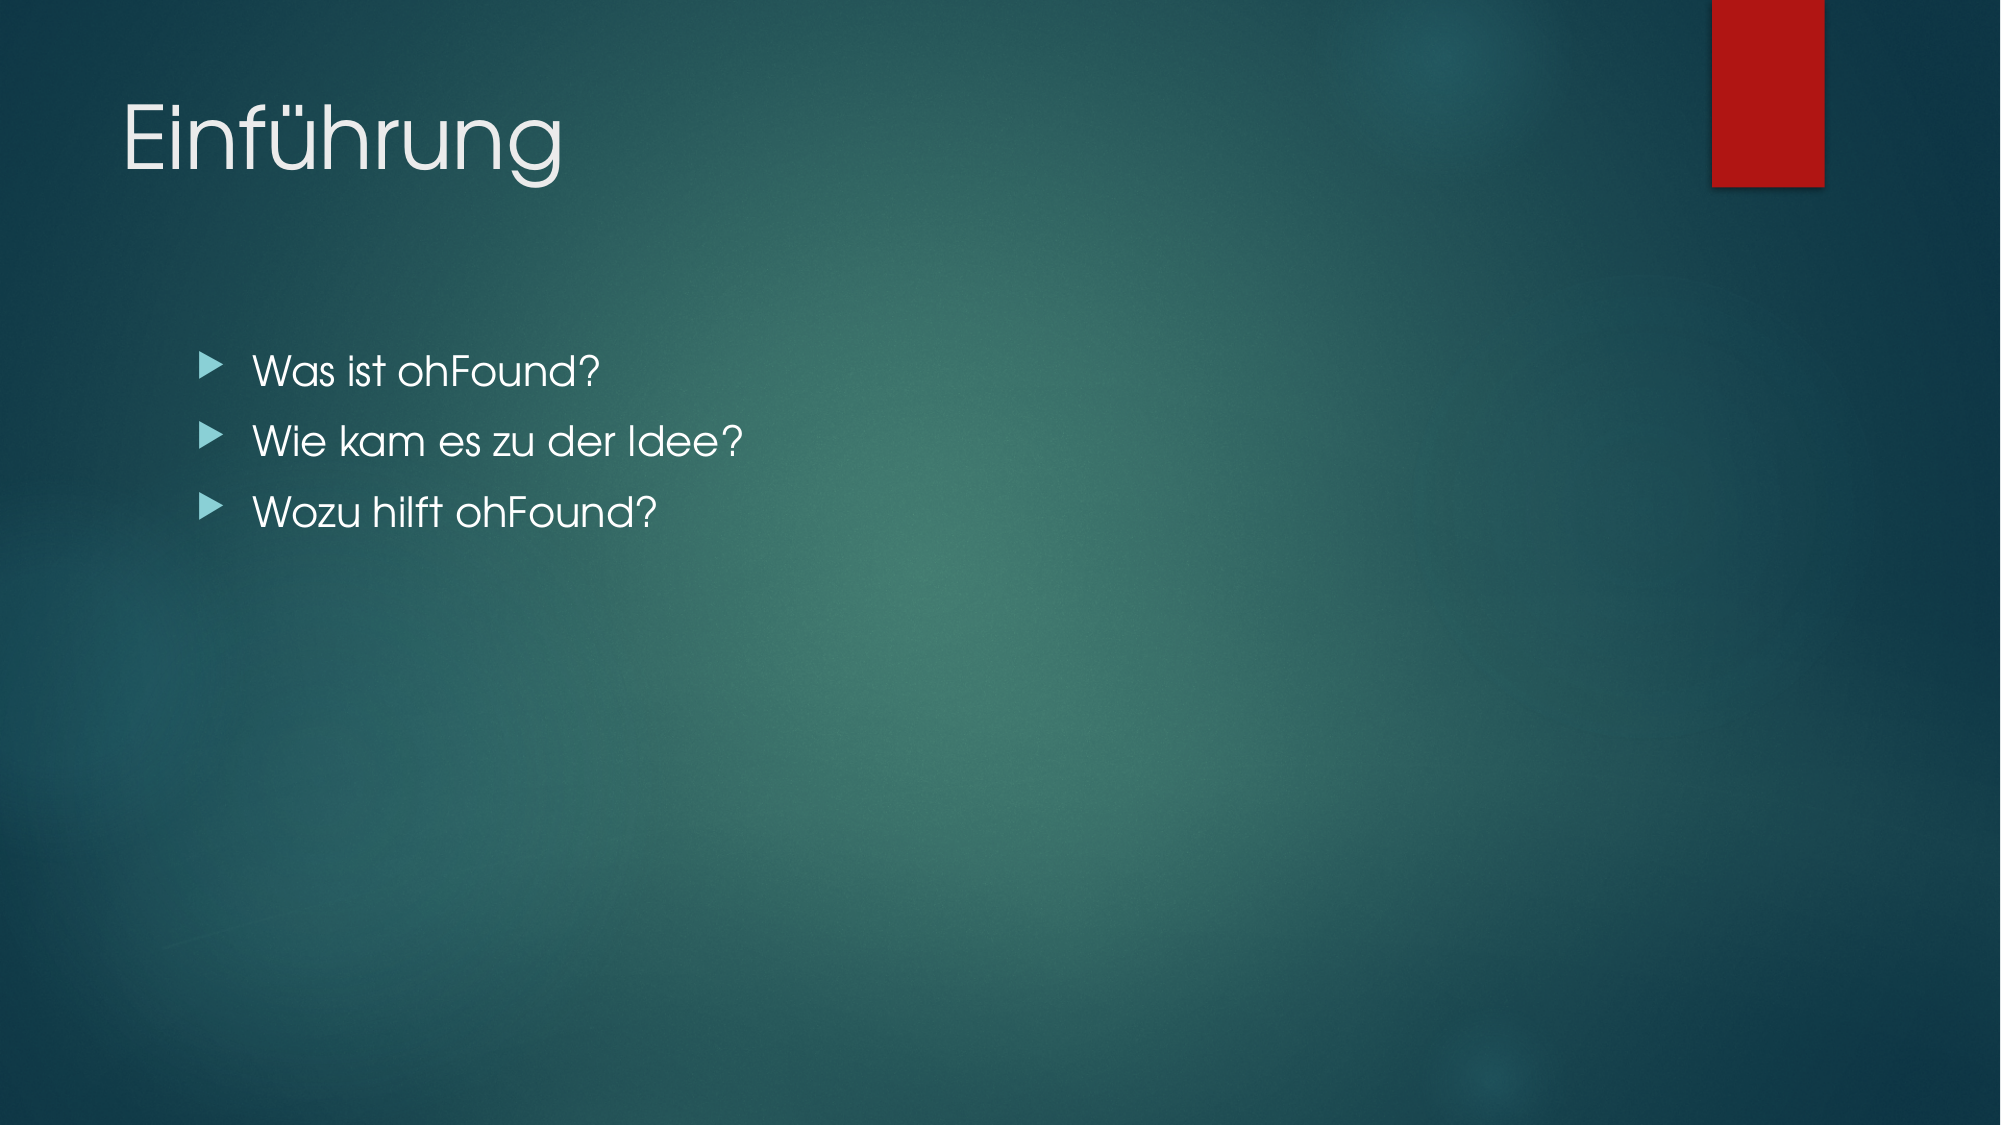

# Einführung
Was ist ohFound?
Wie kam es zu der Idee?
Wozu hilft ohFound?